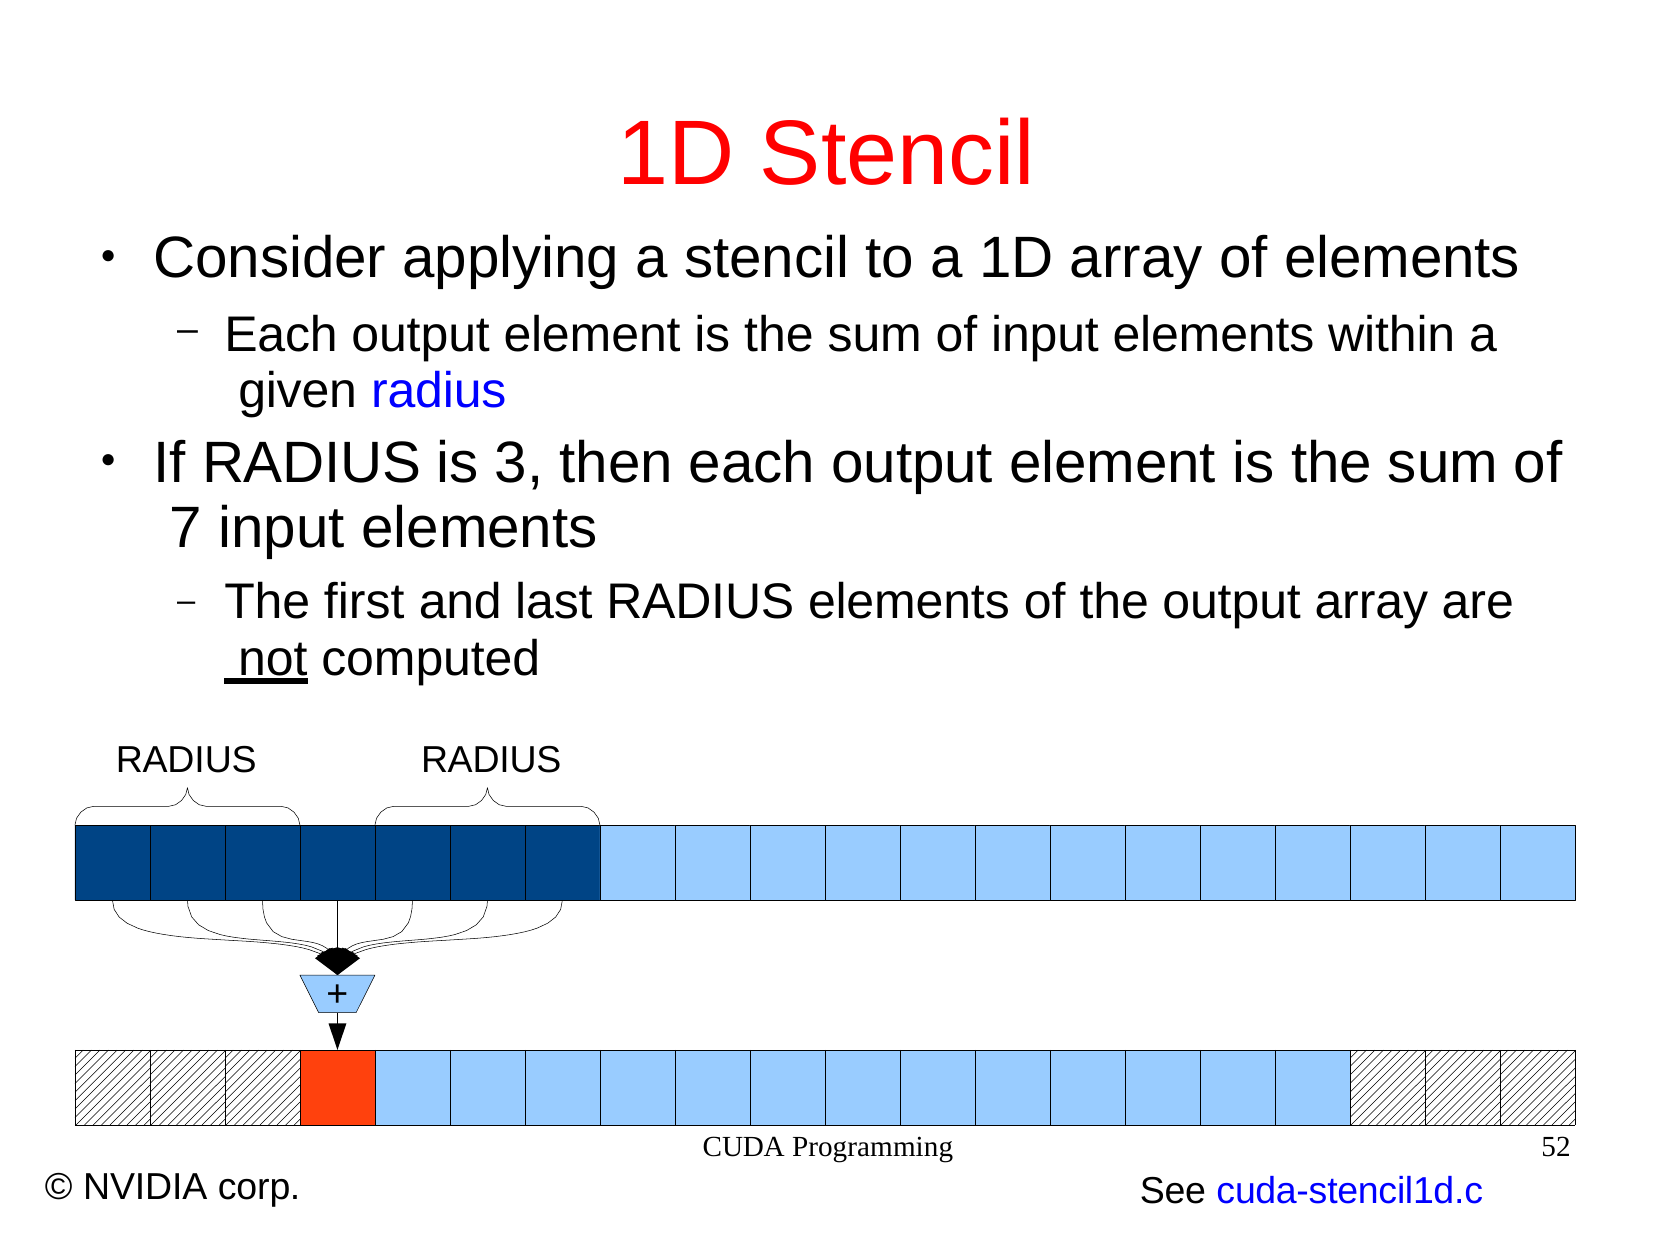

# 1D Stencil
Consider applying a stencil to a 1D array of elements
●
Each output element is the sum of input elements within a  given radius
If RADIUS is 3, then each output element is the sum of  7 input elements
–
●
–	The first and last RADIUS elements of the output array are  not computed
RADIUS	RADIUS

+

|  |  |  |  |  |  |  |  |  |  |  |  |  |  |  |  |  |  |  |  |
| --- | --- | --- | --- | --- | --- | --- | --- | --- | --- | --- | --- | --- | --- | --- | --- | --- | --- | --- | --- |

CUDA Programming
52
© NVIDIA corp.
See cuda-stencil1d.c